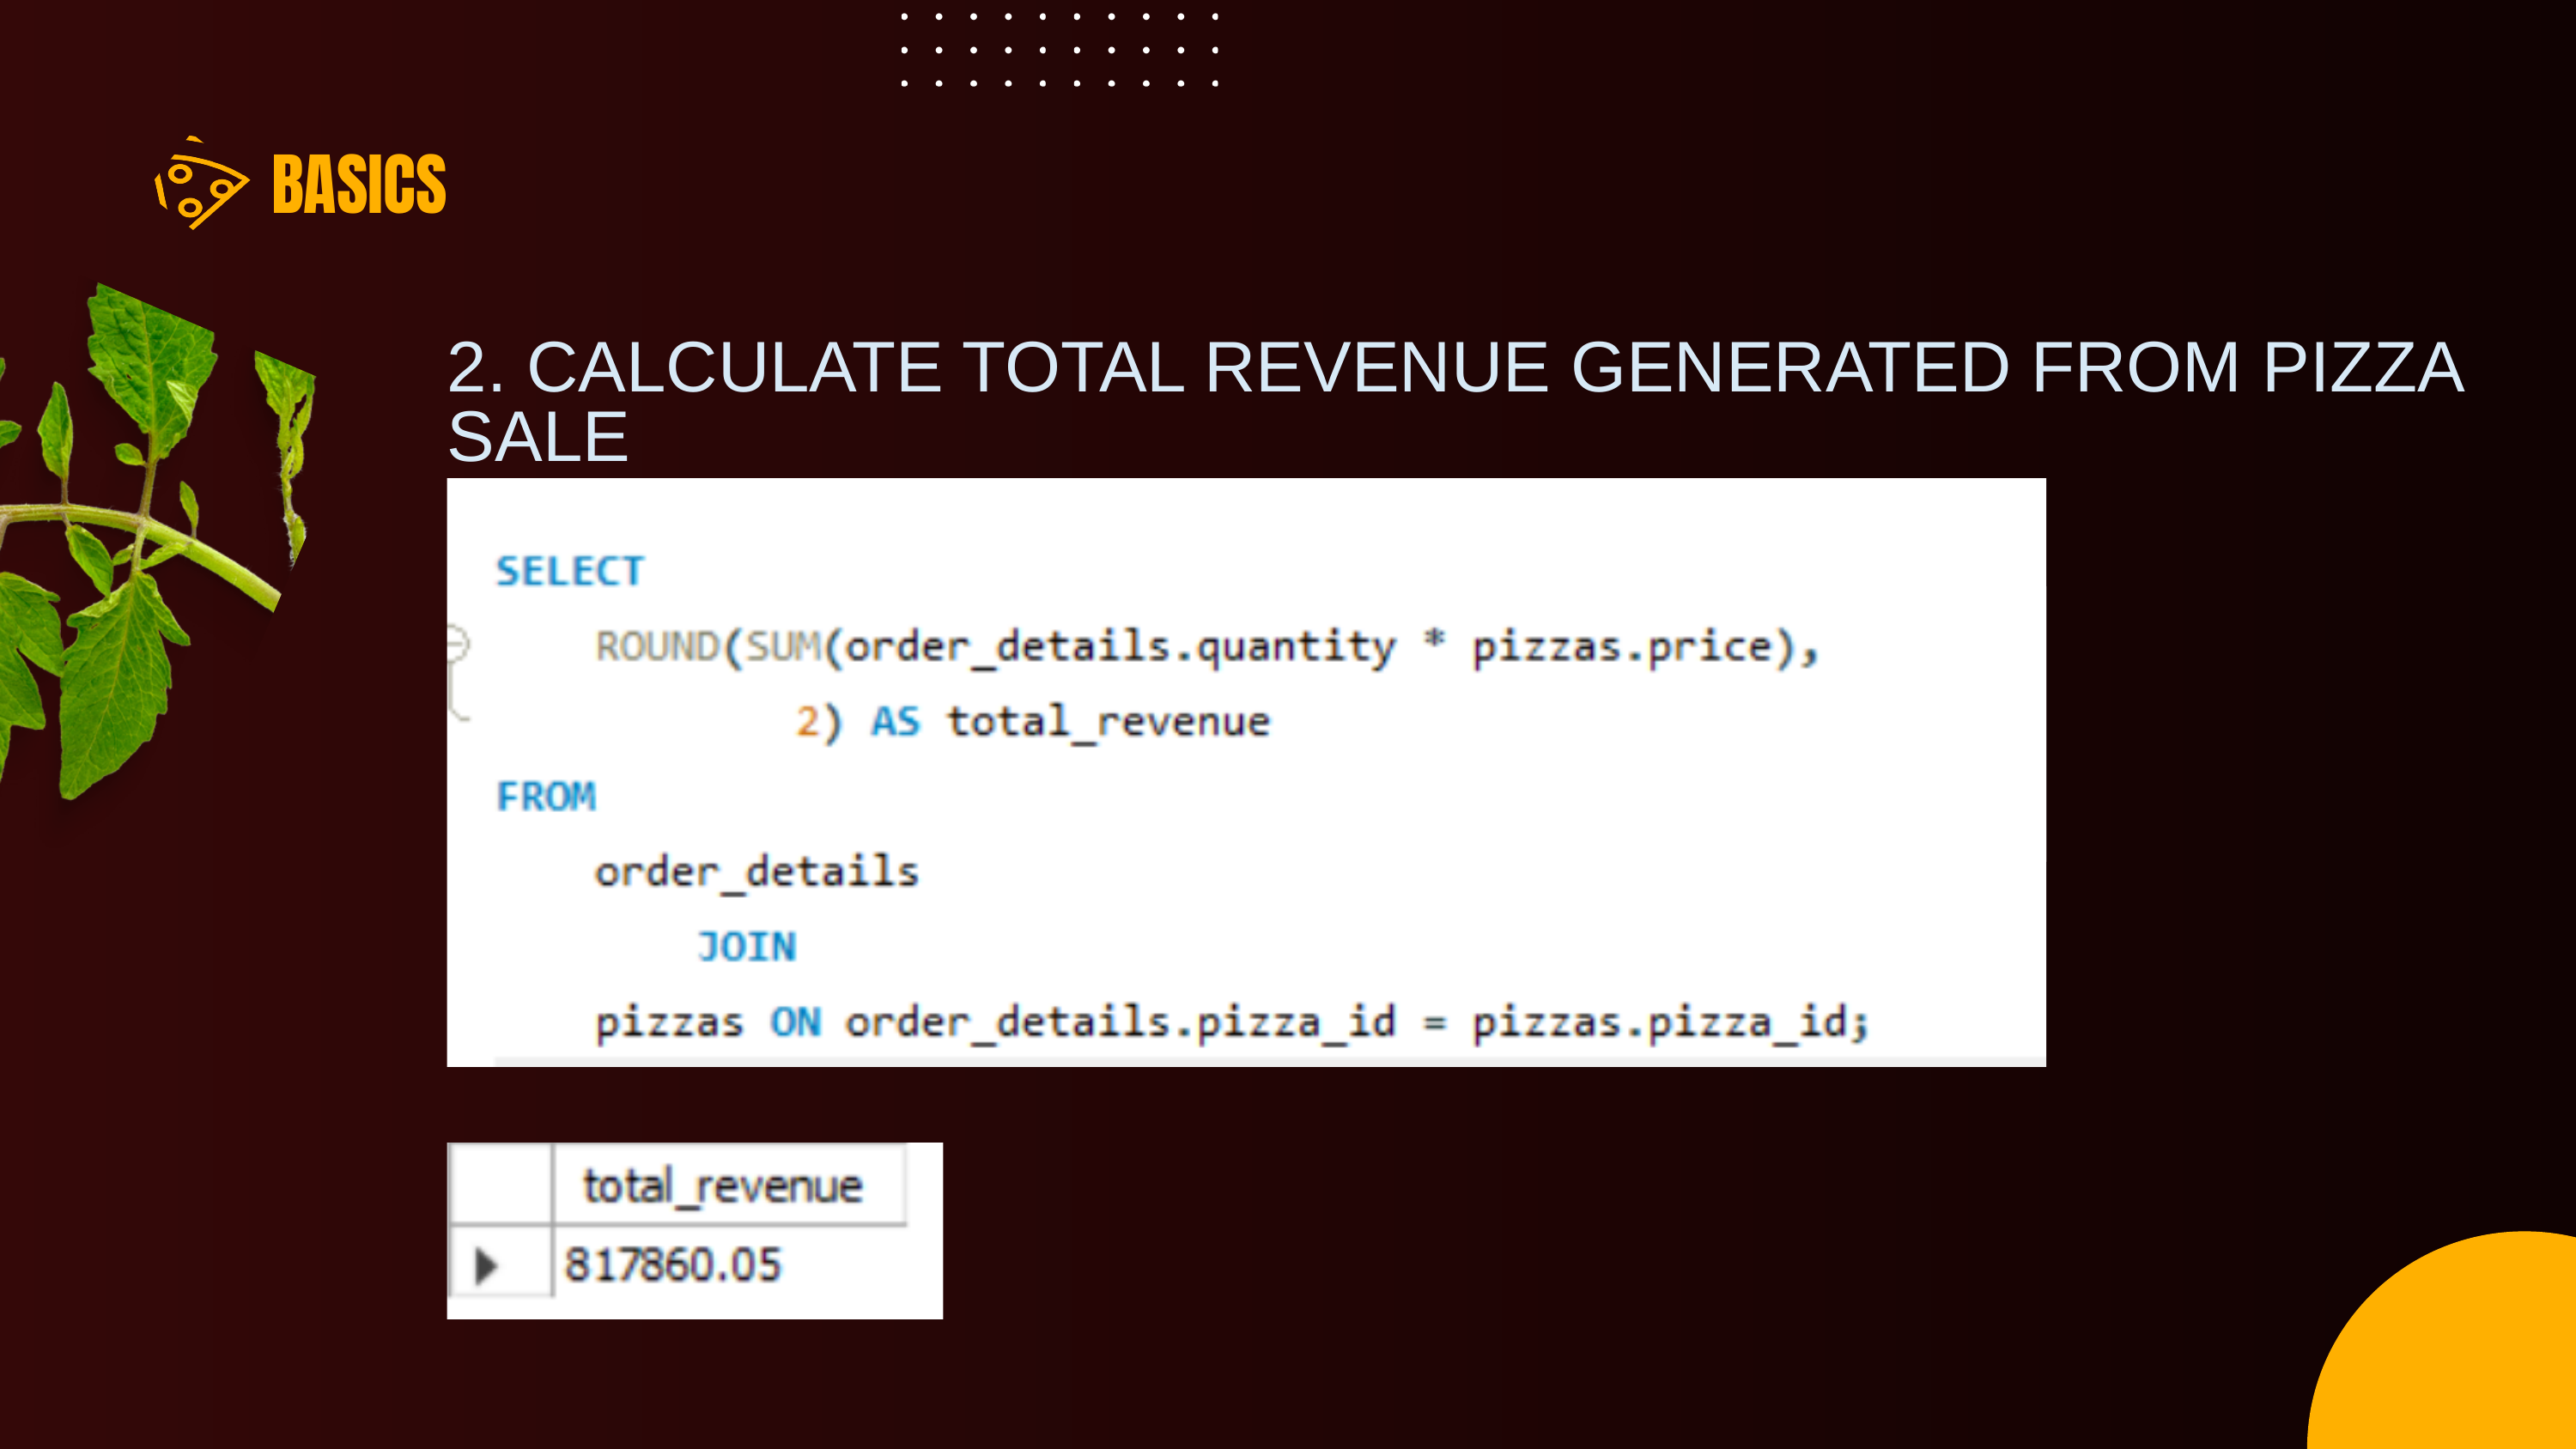

BASICS

2. CALCULATE TOTAL REVENUE GENERATED FROM PIZZA SALE